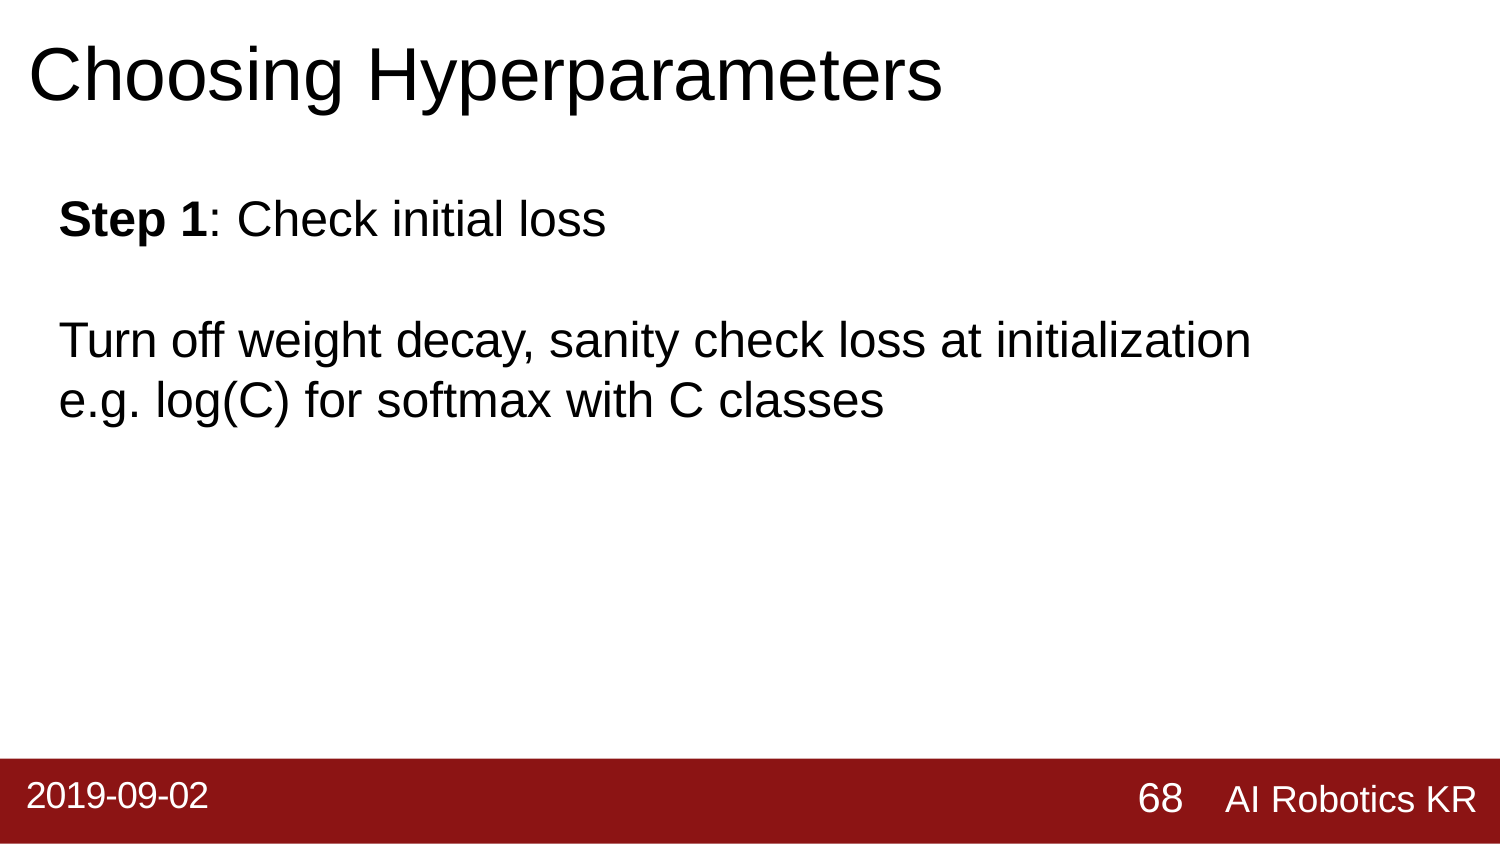

# Choosing Hyperparameters
Step 1: Check initial loss

Turn off weight decay, sanity check loss at initialization
e.g. log(C) for softmax with C classes
AI Robotics KR
2019-09-02
68